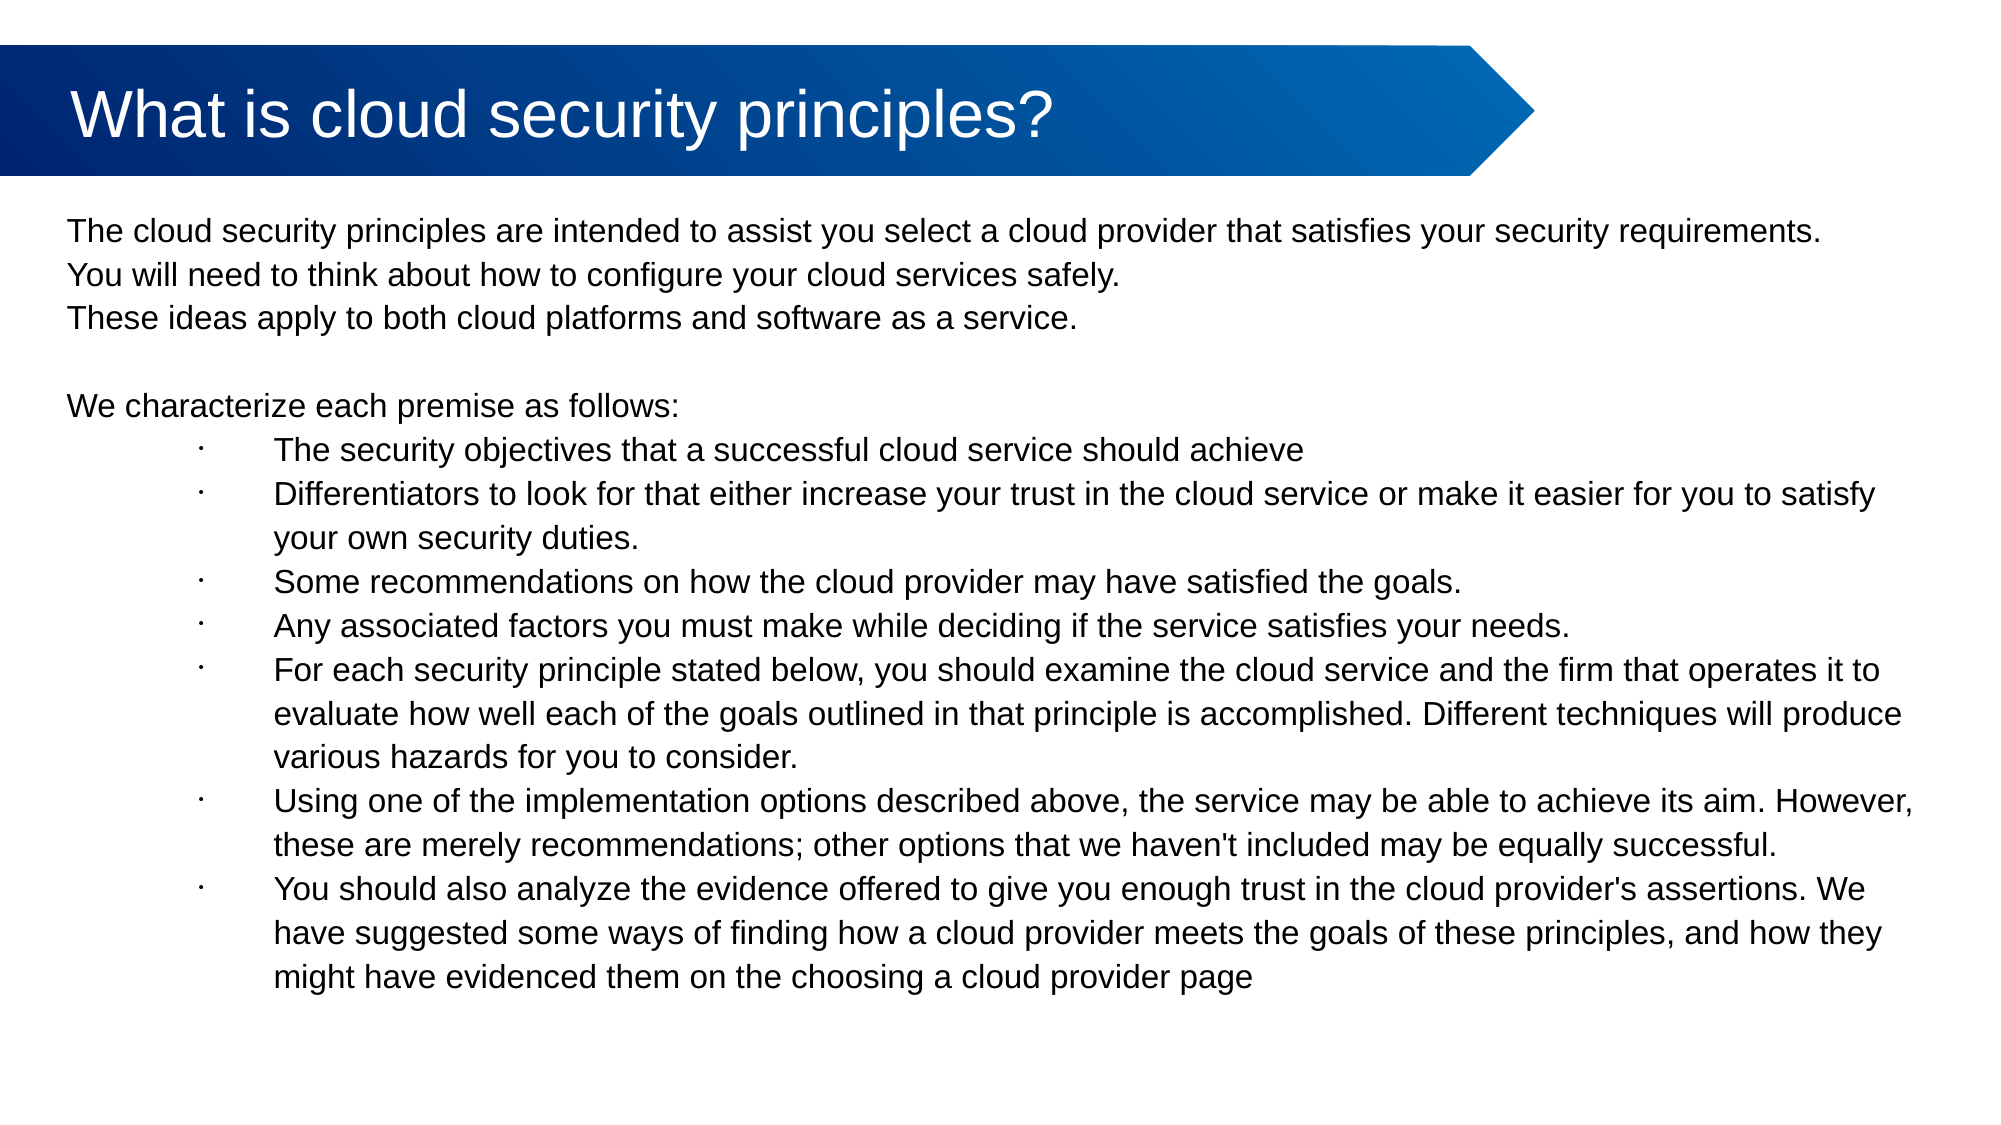

What is cloud security principles?
# The cloud security principles are intended to assist you select a cloud provider that satisfies your security requirements.
You will need to think about how to configure your cloud services safely.
These ideas apply to both cloud platforms and software as a service.

We characterize each premise as follows:
The security objectives that a successful cloud service should achieve
Differentiators to look for that either increase your trust in the cloud service or make it easier for you to satisfy your own security duties.
Some recommendations on how the cloud provider may have satisfied the goals.
Any associated factors you must make while deciding if the service satisfies your needs.
For each security principle stated below, you should examine the cloud service and the firm that operates it to evaluate how well each of the goals outlined in that principle is accomplished. Different techniques will produce various hazards for you to consider.
Using one of the implementation options described above, the service may be able to achieve its aim. However, these are merely recommendations; other options that we haven't included may be equally successful.
You should also analyze the evidence offered to give you enough trust in the cloud provider's assertions. We have suggested some ways of finding how a cloud provider meets the goals of these principles, and how they might have evidenced them on the choosing a cloud provider page